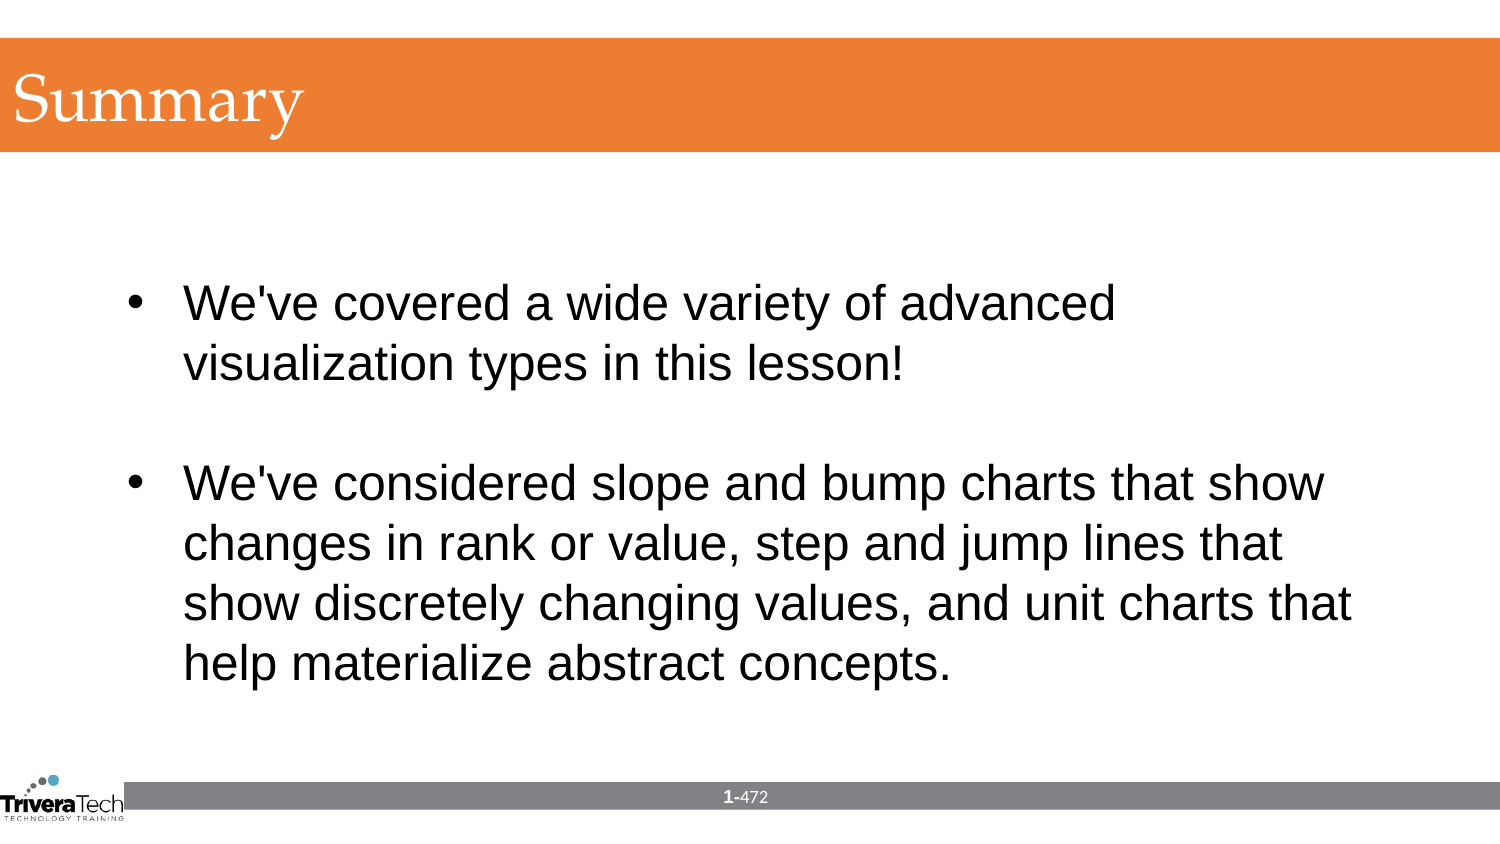

Summary
We've covered a wide variety of advanced visualization types in this lesson!

We've considered slope and bump charts that show changes in rank or value, step and jump lines that show discretely changing values, and unit charts that help materialize abstract concepts.
1-472